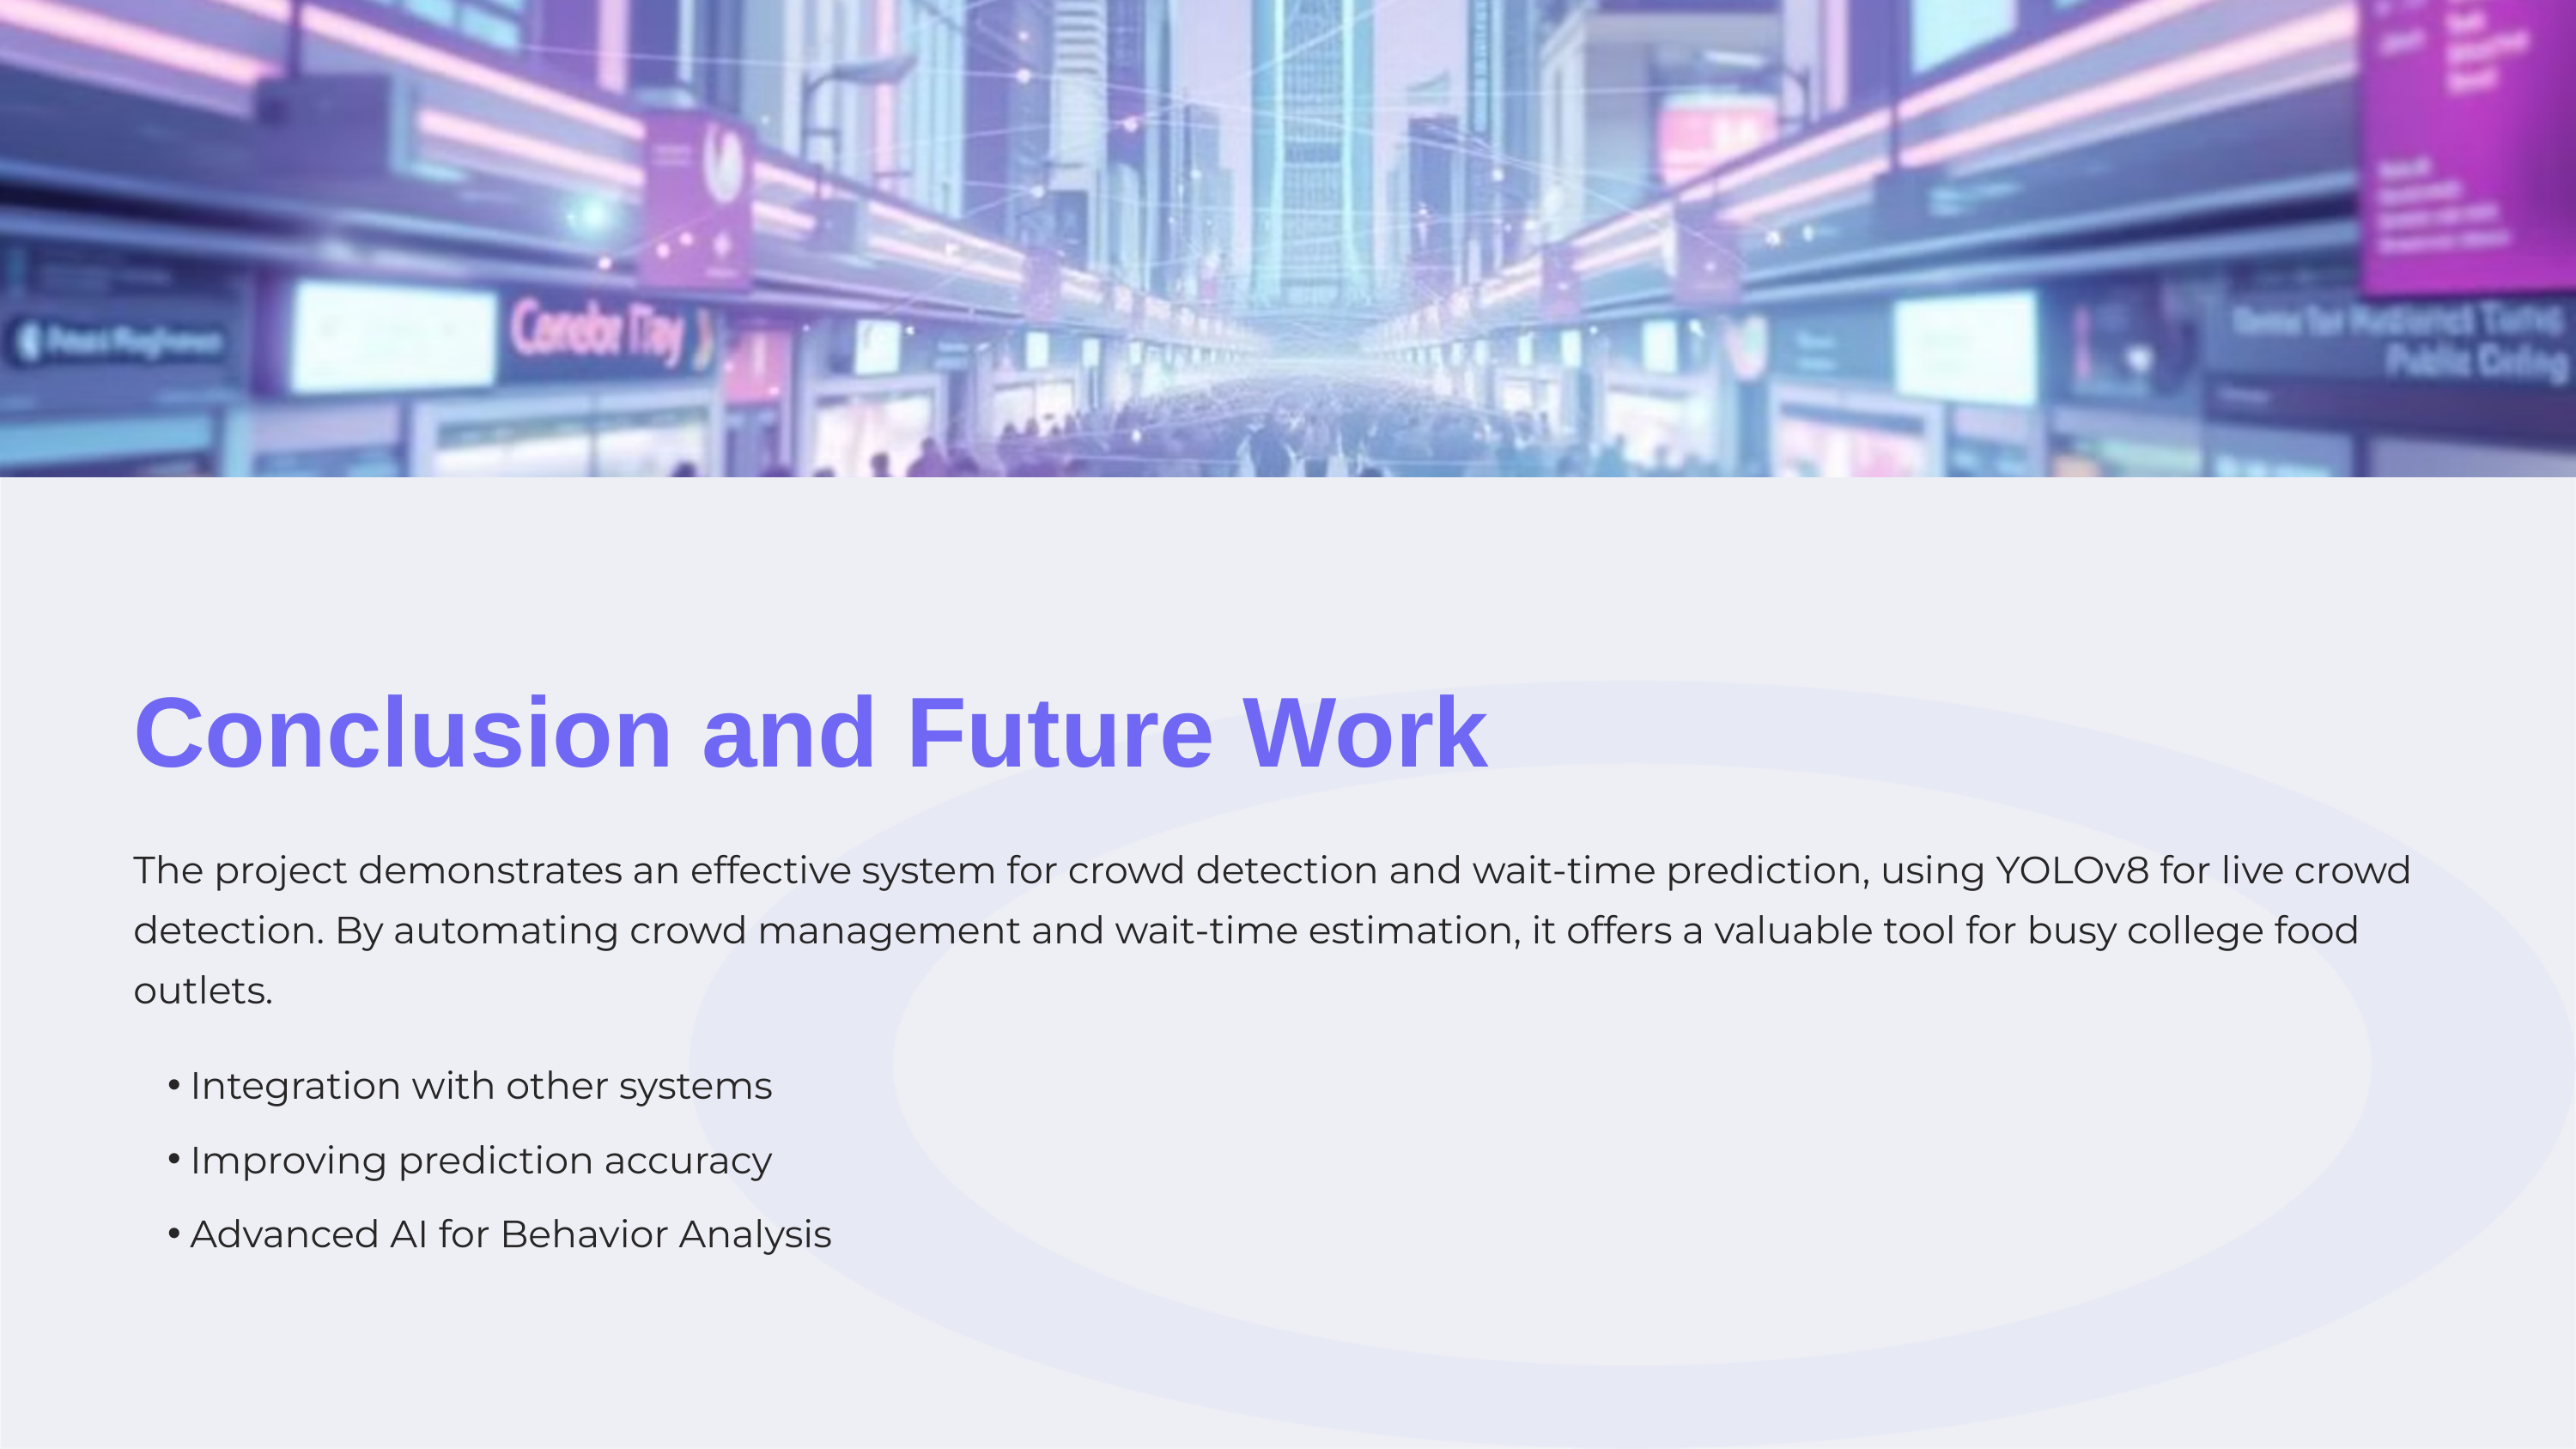

Conclusion and Future Work
The project demonstrates an effective system for crowd detection and wait-time prediction, using YOLOv8 for live crowd detection. By automating crowd management and wait-time estimation, it offers a valuable tool for busy college food outlets.
Integration with other systems
Improving prediction accuracy
Advanced AI for Behavior Analysis